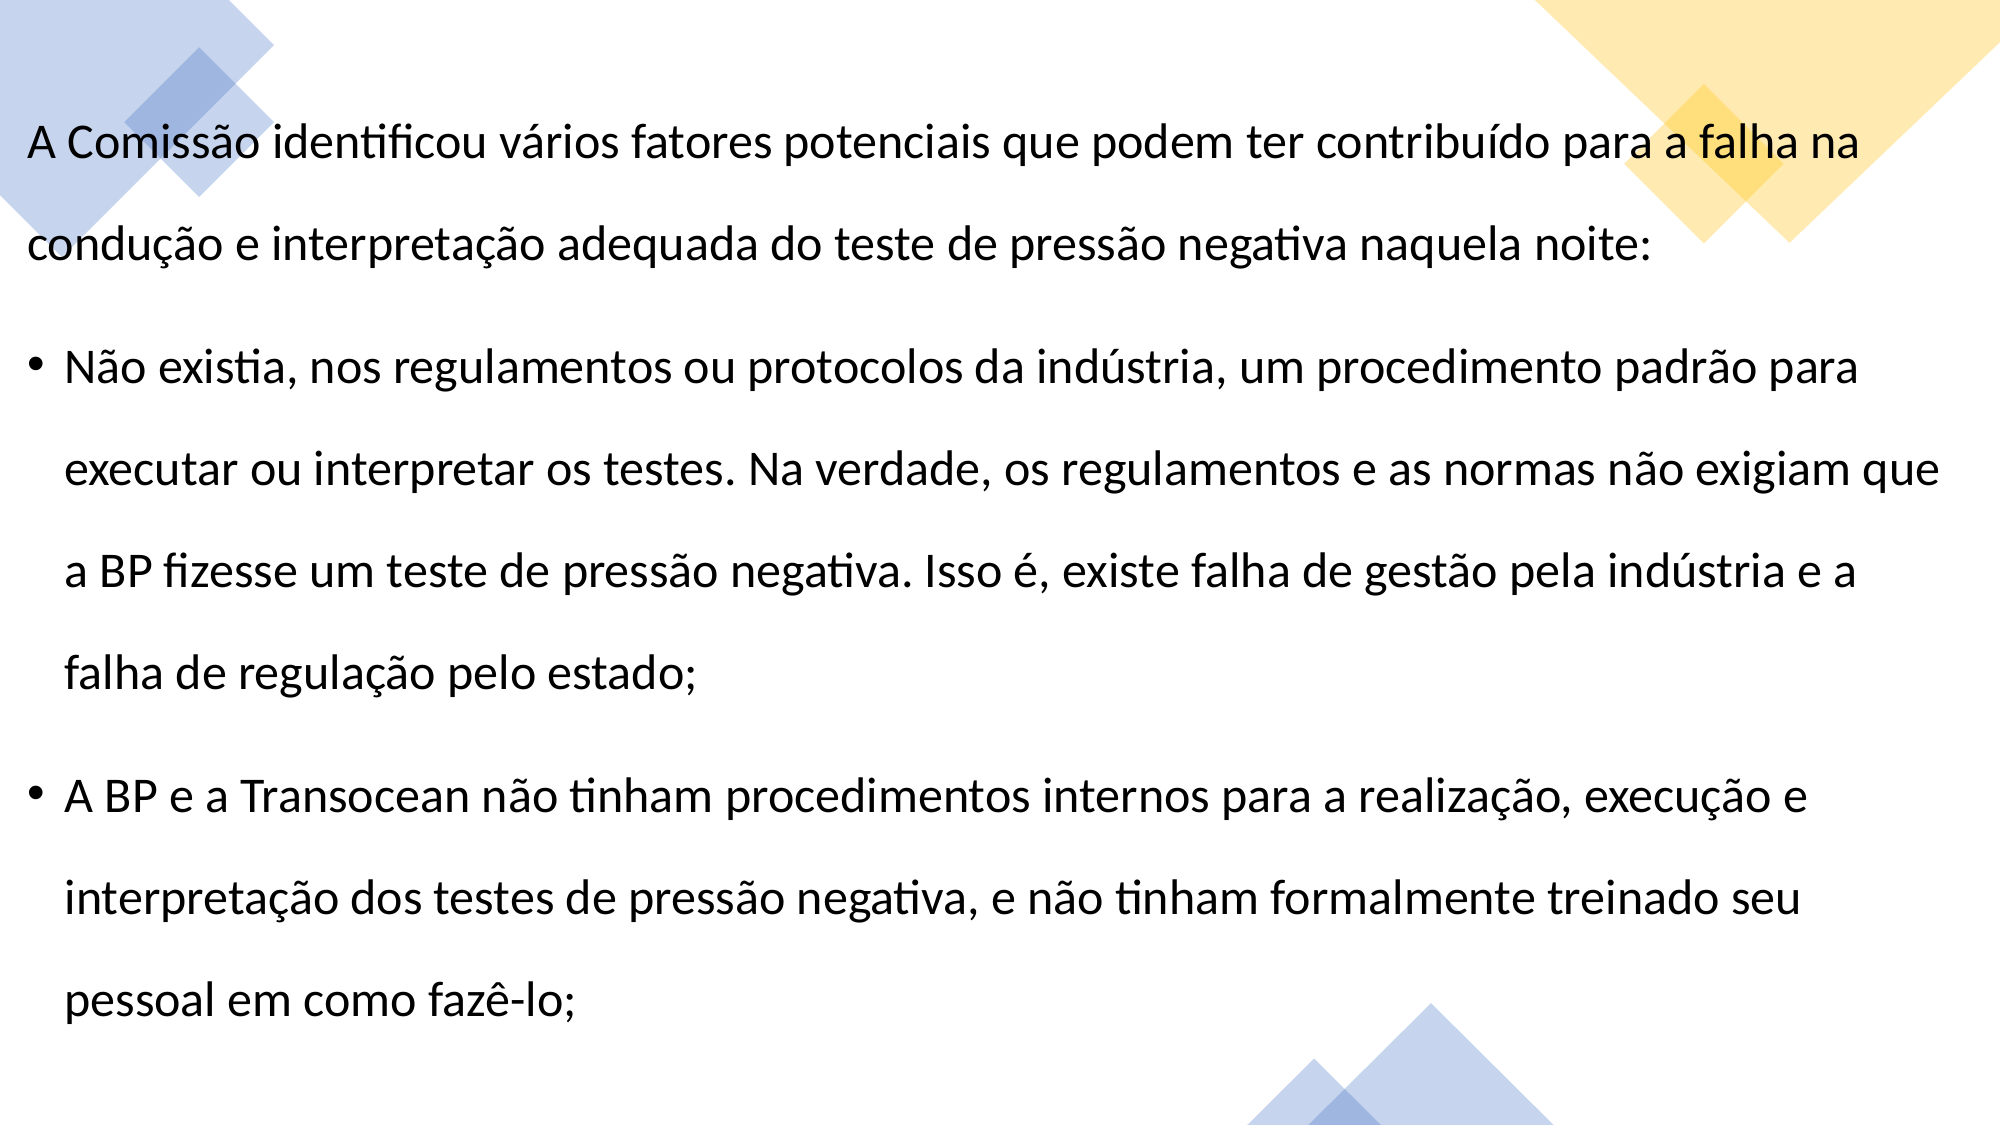

A Comissão identificou vários fatores potenciais que podem ter contribuído para a falha na condução e interpretação adequada do teste de pressão negativa naquela noite:
Não existia, nos regulamentos ou protocolos da indústria, um procedimento padrão para executar ou interpretar os testes. Na verdade, os regulamentos e as normas não exigiam que a BP fizesse um teste de pressão negativa. Isso é, existe falha de gestão pela indústria e a falha de regulação pelo estado;
A BP e a Transocean não tinham procedimentos internos para a realização, execução e interpretação dos testes de pressão negativa, e não tinham formalmente treinado seu pessoal em como fazê-lo;